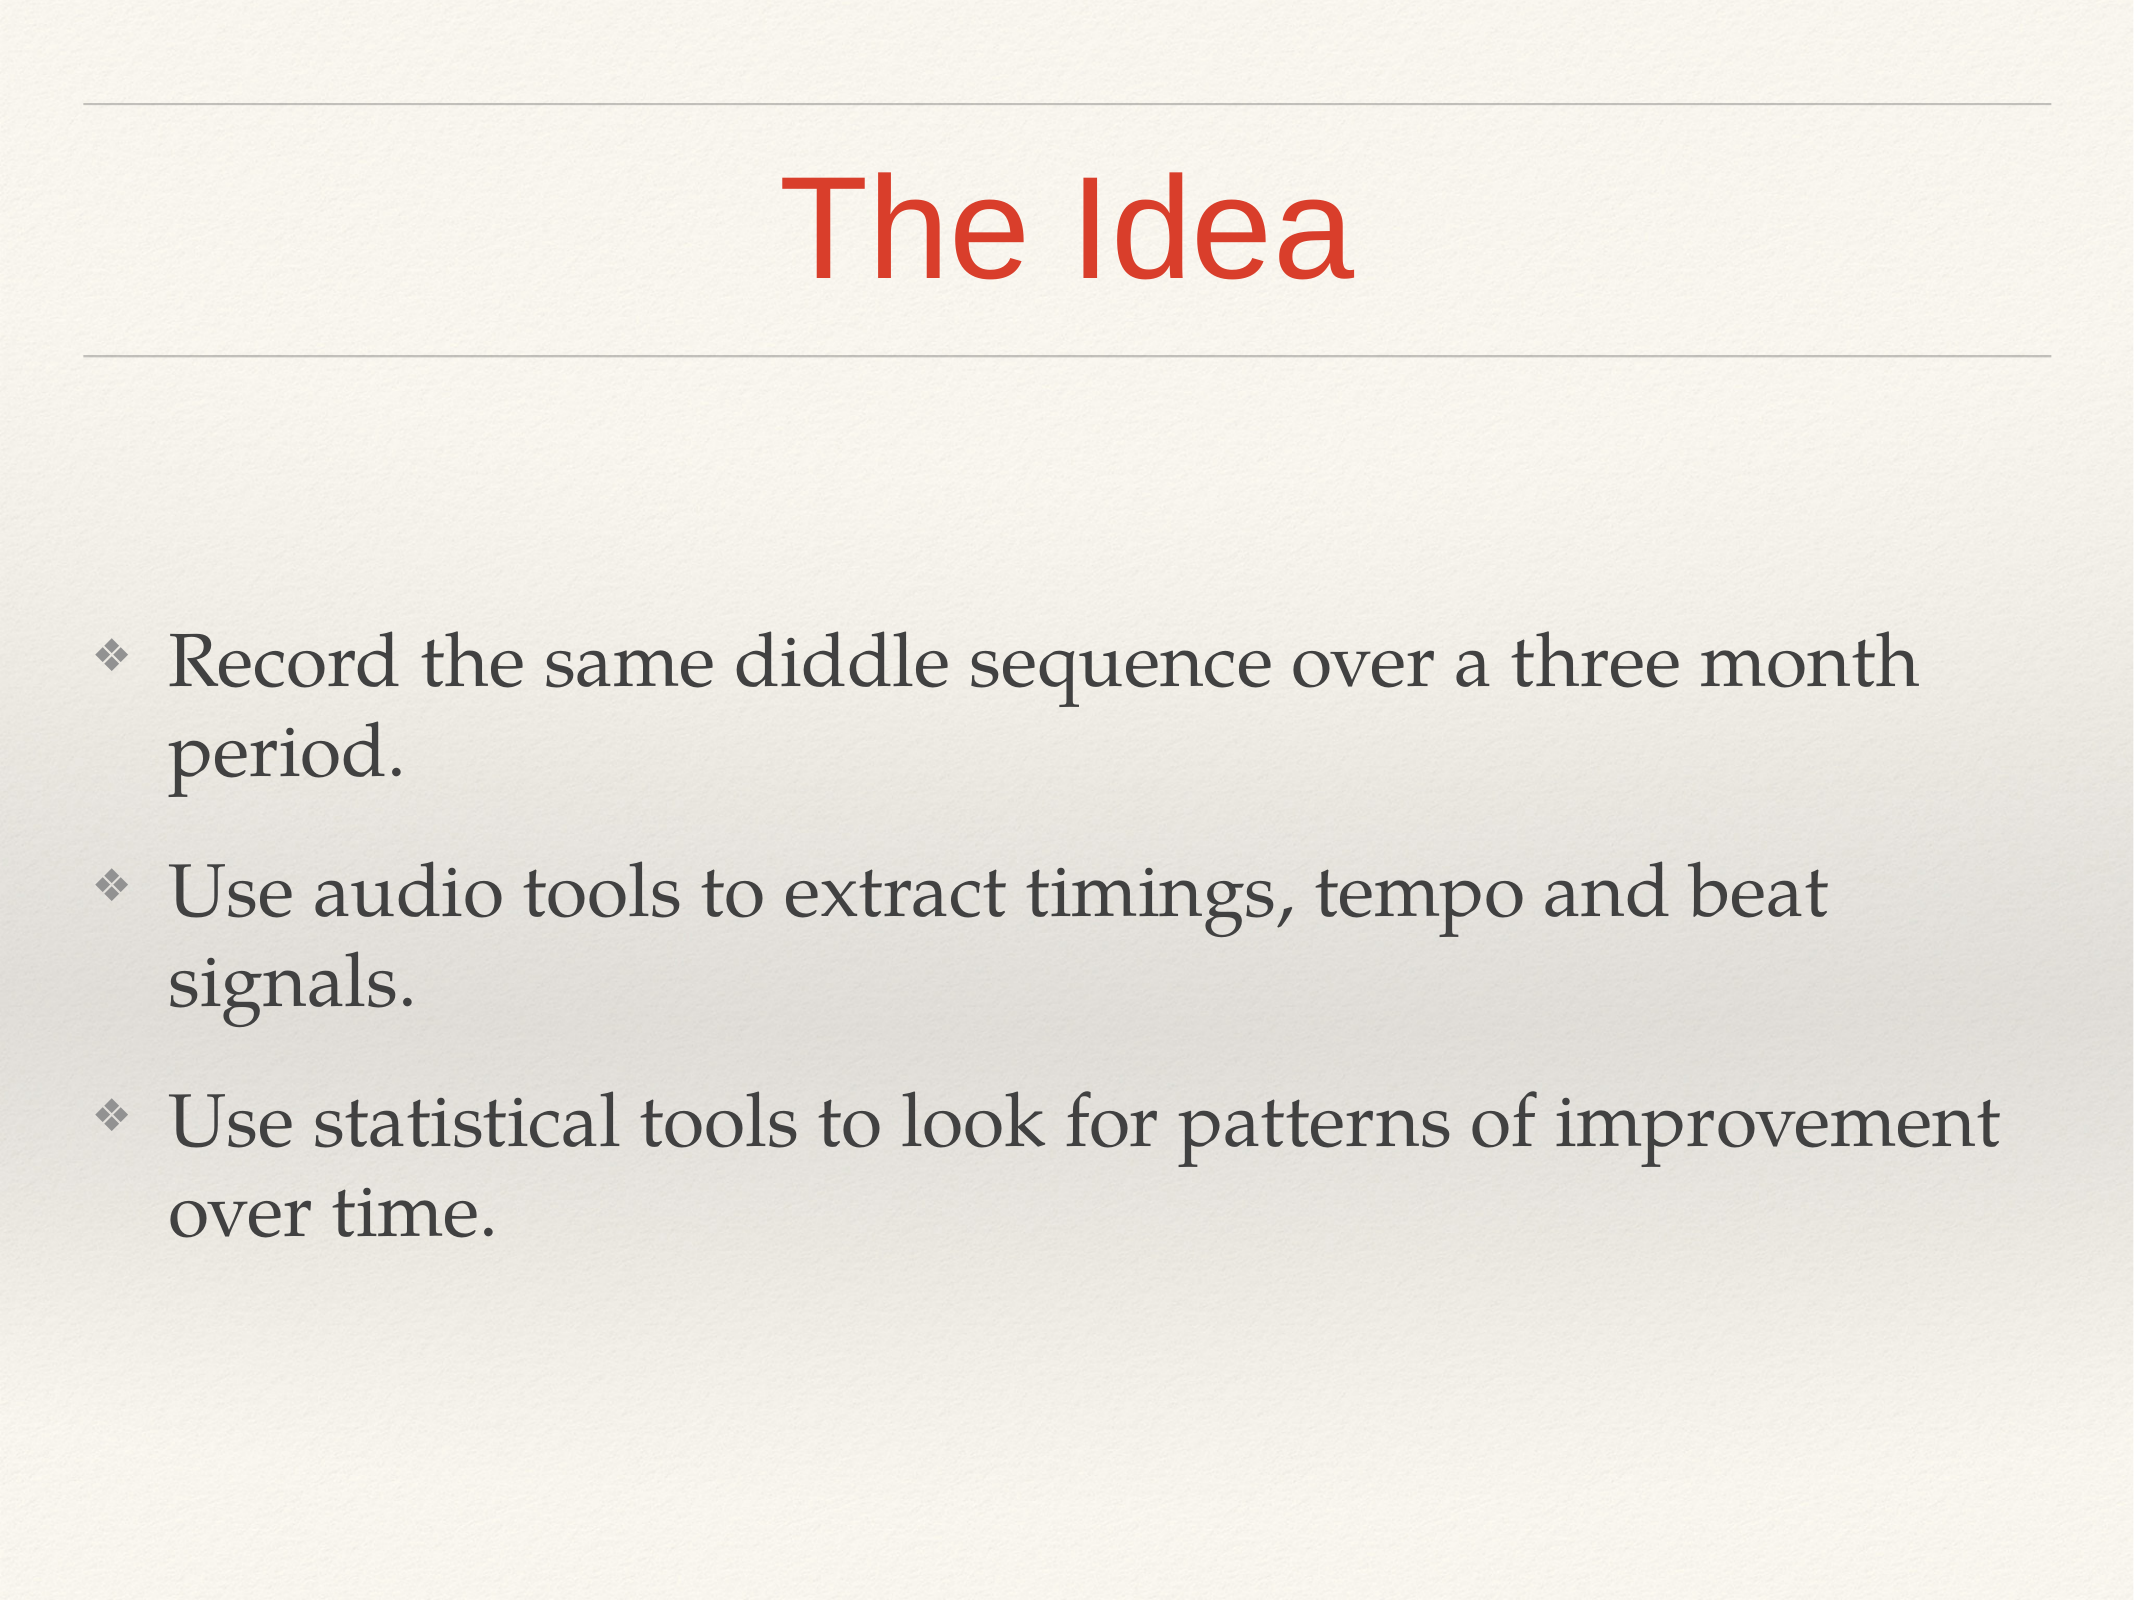

# The Idea
Record the same diddle sequence over a three month period.
Use audio tools to extract timings, tempo and beat signals.
Use statistical tools to look for patterns of improvement over time.